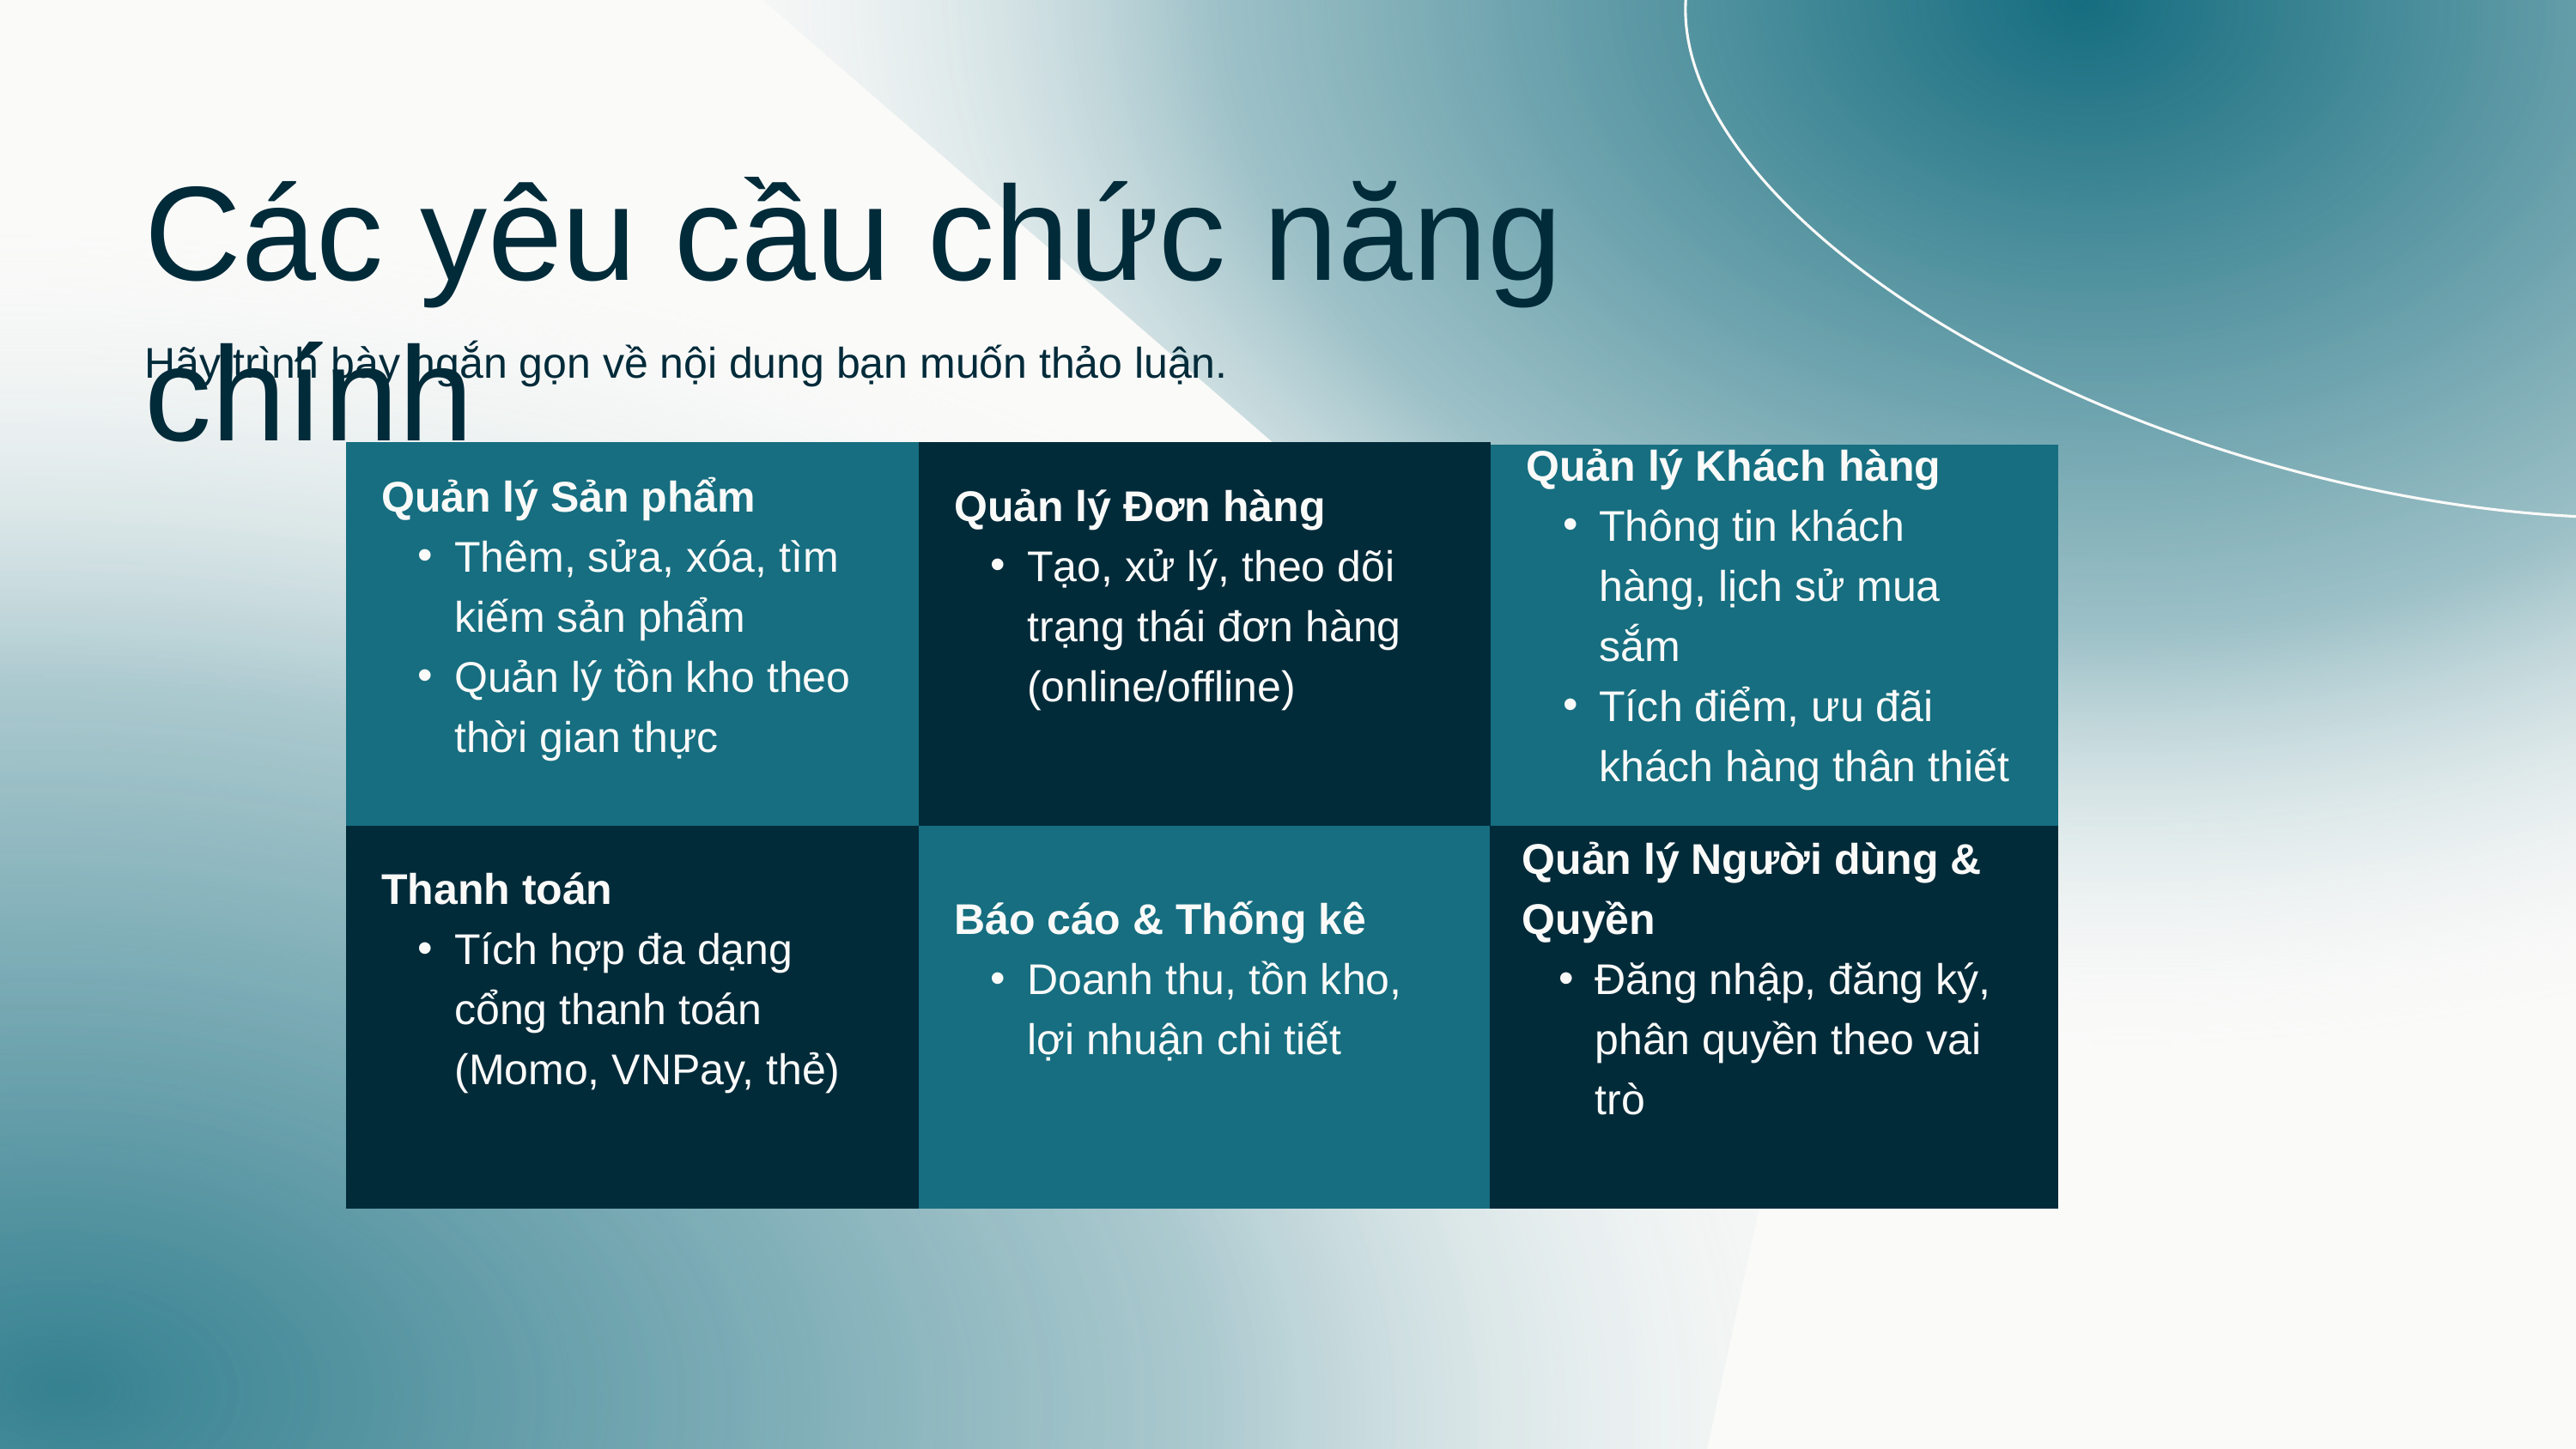

Các yêu cầu chức năng chính
Hãy trình bày ngắn gọn về nội dung bạn muốn thảo luận.

Quản lý Sản phẩm
Thêm, sửa, xóa, tìm kiếm sản phẩm
Quản lý tồn kho theo thời gian thực

Quản lý Đơn hàng
Tạo, xử lý, theo dõi trạng thái đơn hàng (online/offline)

Quản lý Khách hàng
Thông tin khách hàng, lịch sử mua sắm
Tích điểm, ưu đãi khách hàng thân thiết

Quản lý Người dùng & Quyền
Đăng nhập, đăng ký, phân quyền theo vai trò

Thanh toán
Tích hợp đa dạng cổng thanh toán (Momo, VNPay, thẻ)

Báo cáo & Thống kê
Doanh thu, tồn kho, lợi nhuận chi tiết